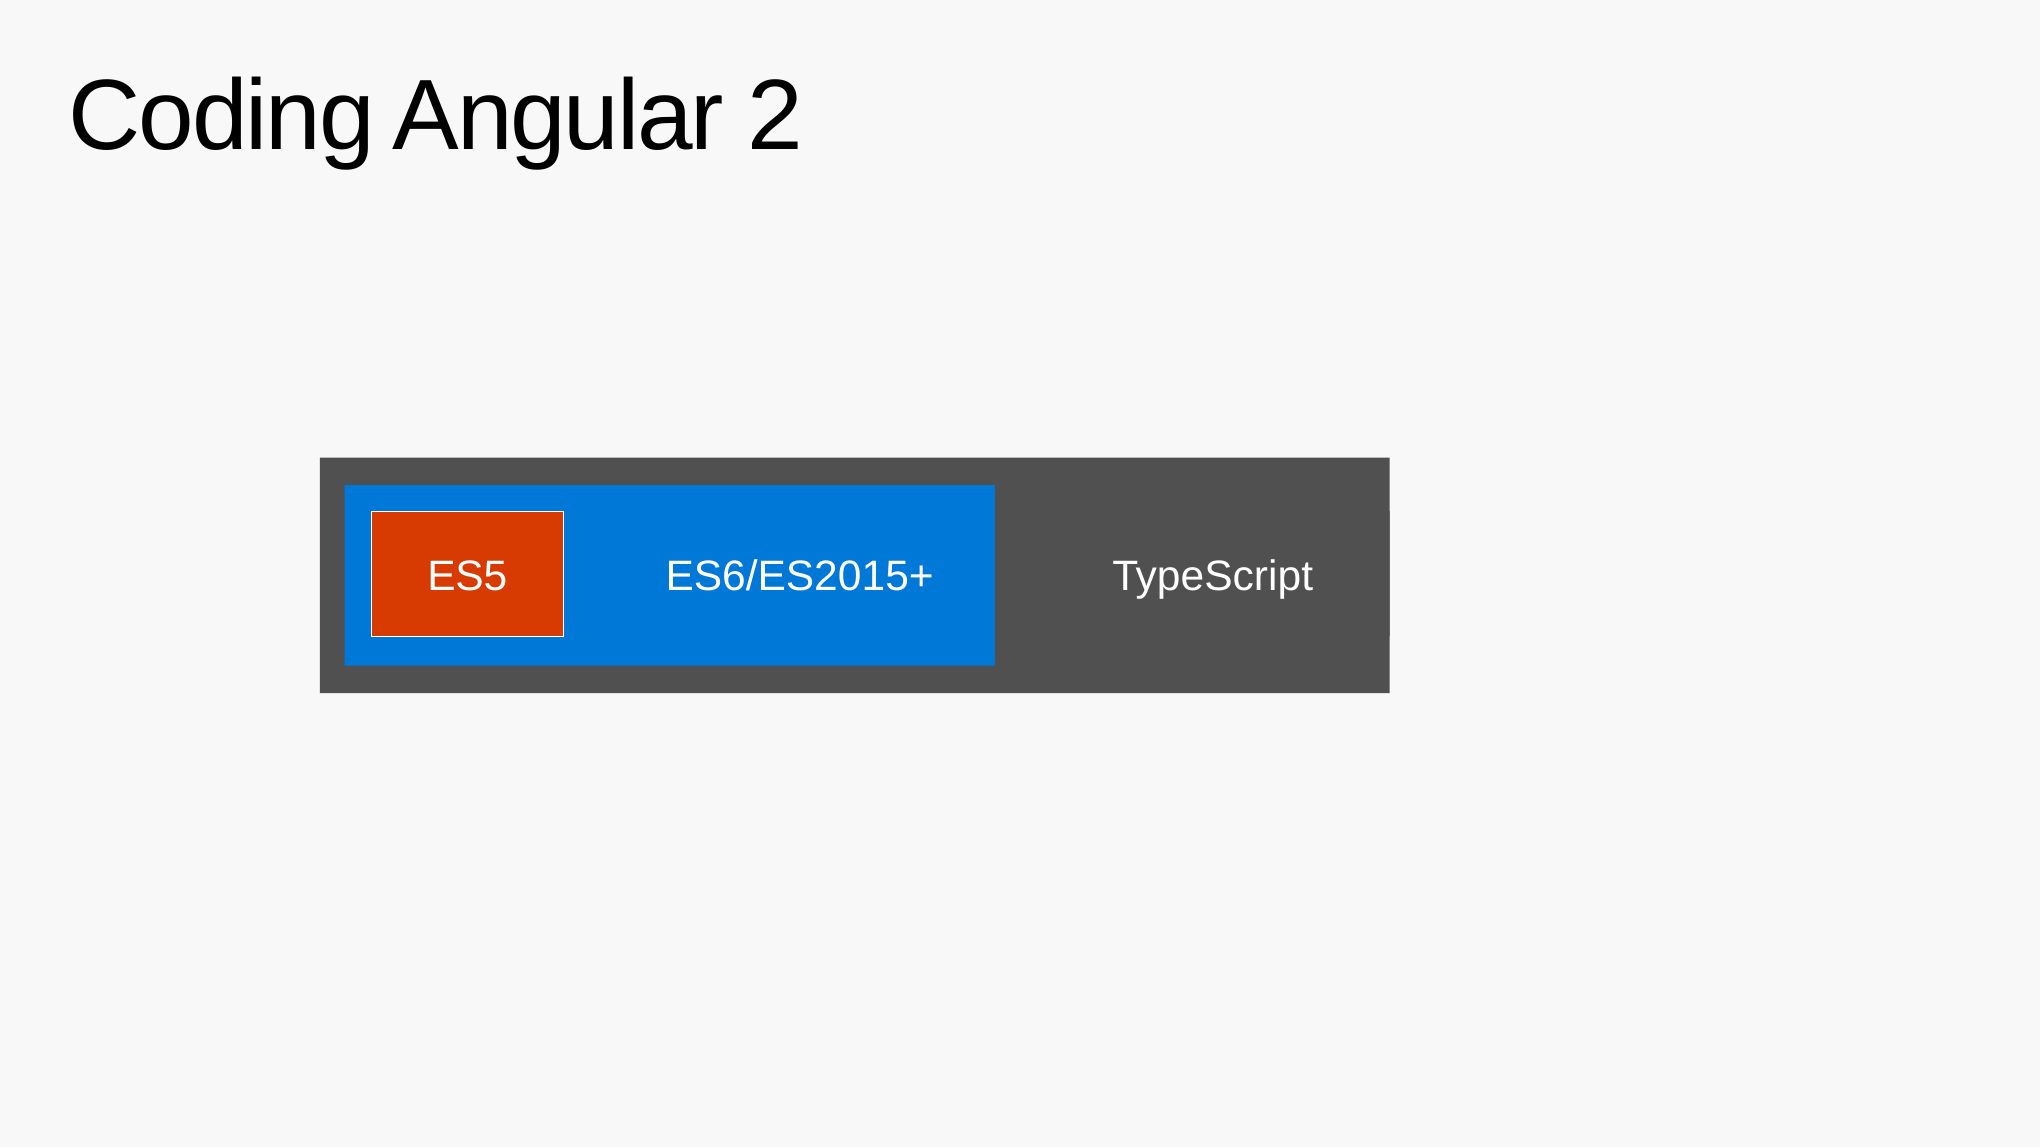

# Coding Angular 2

ES5
ES6/ES2015+
TypeScript